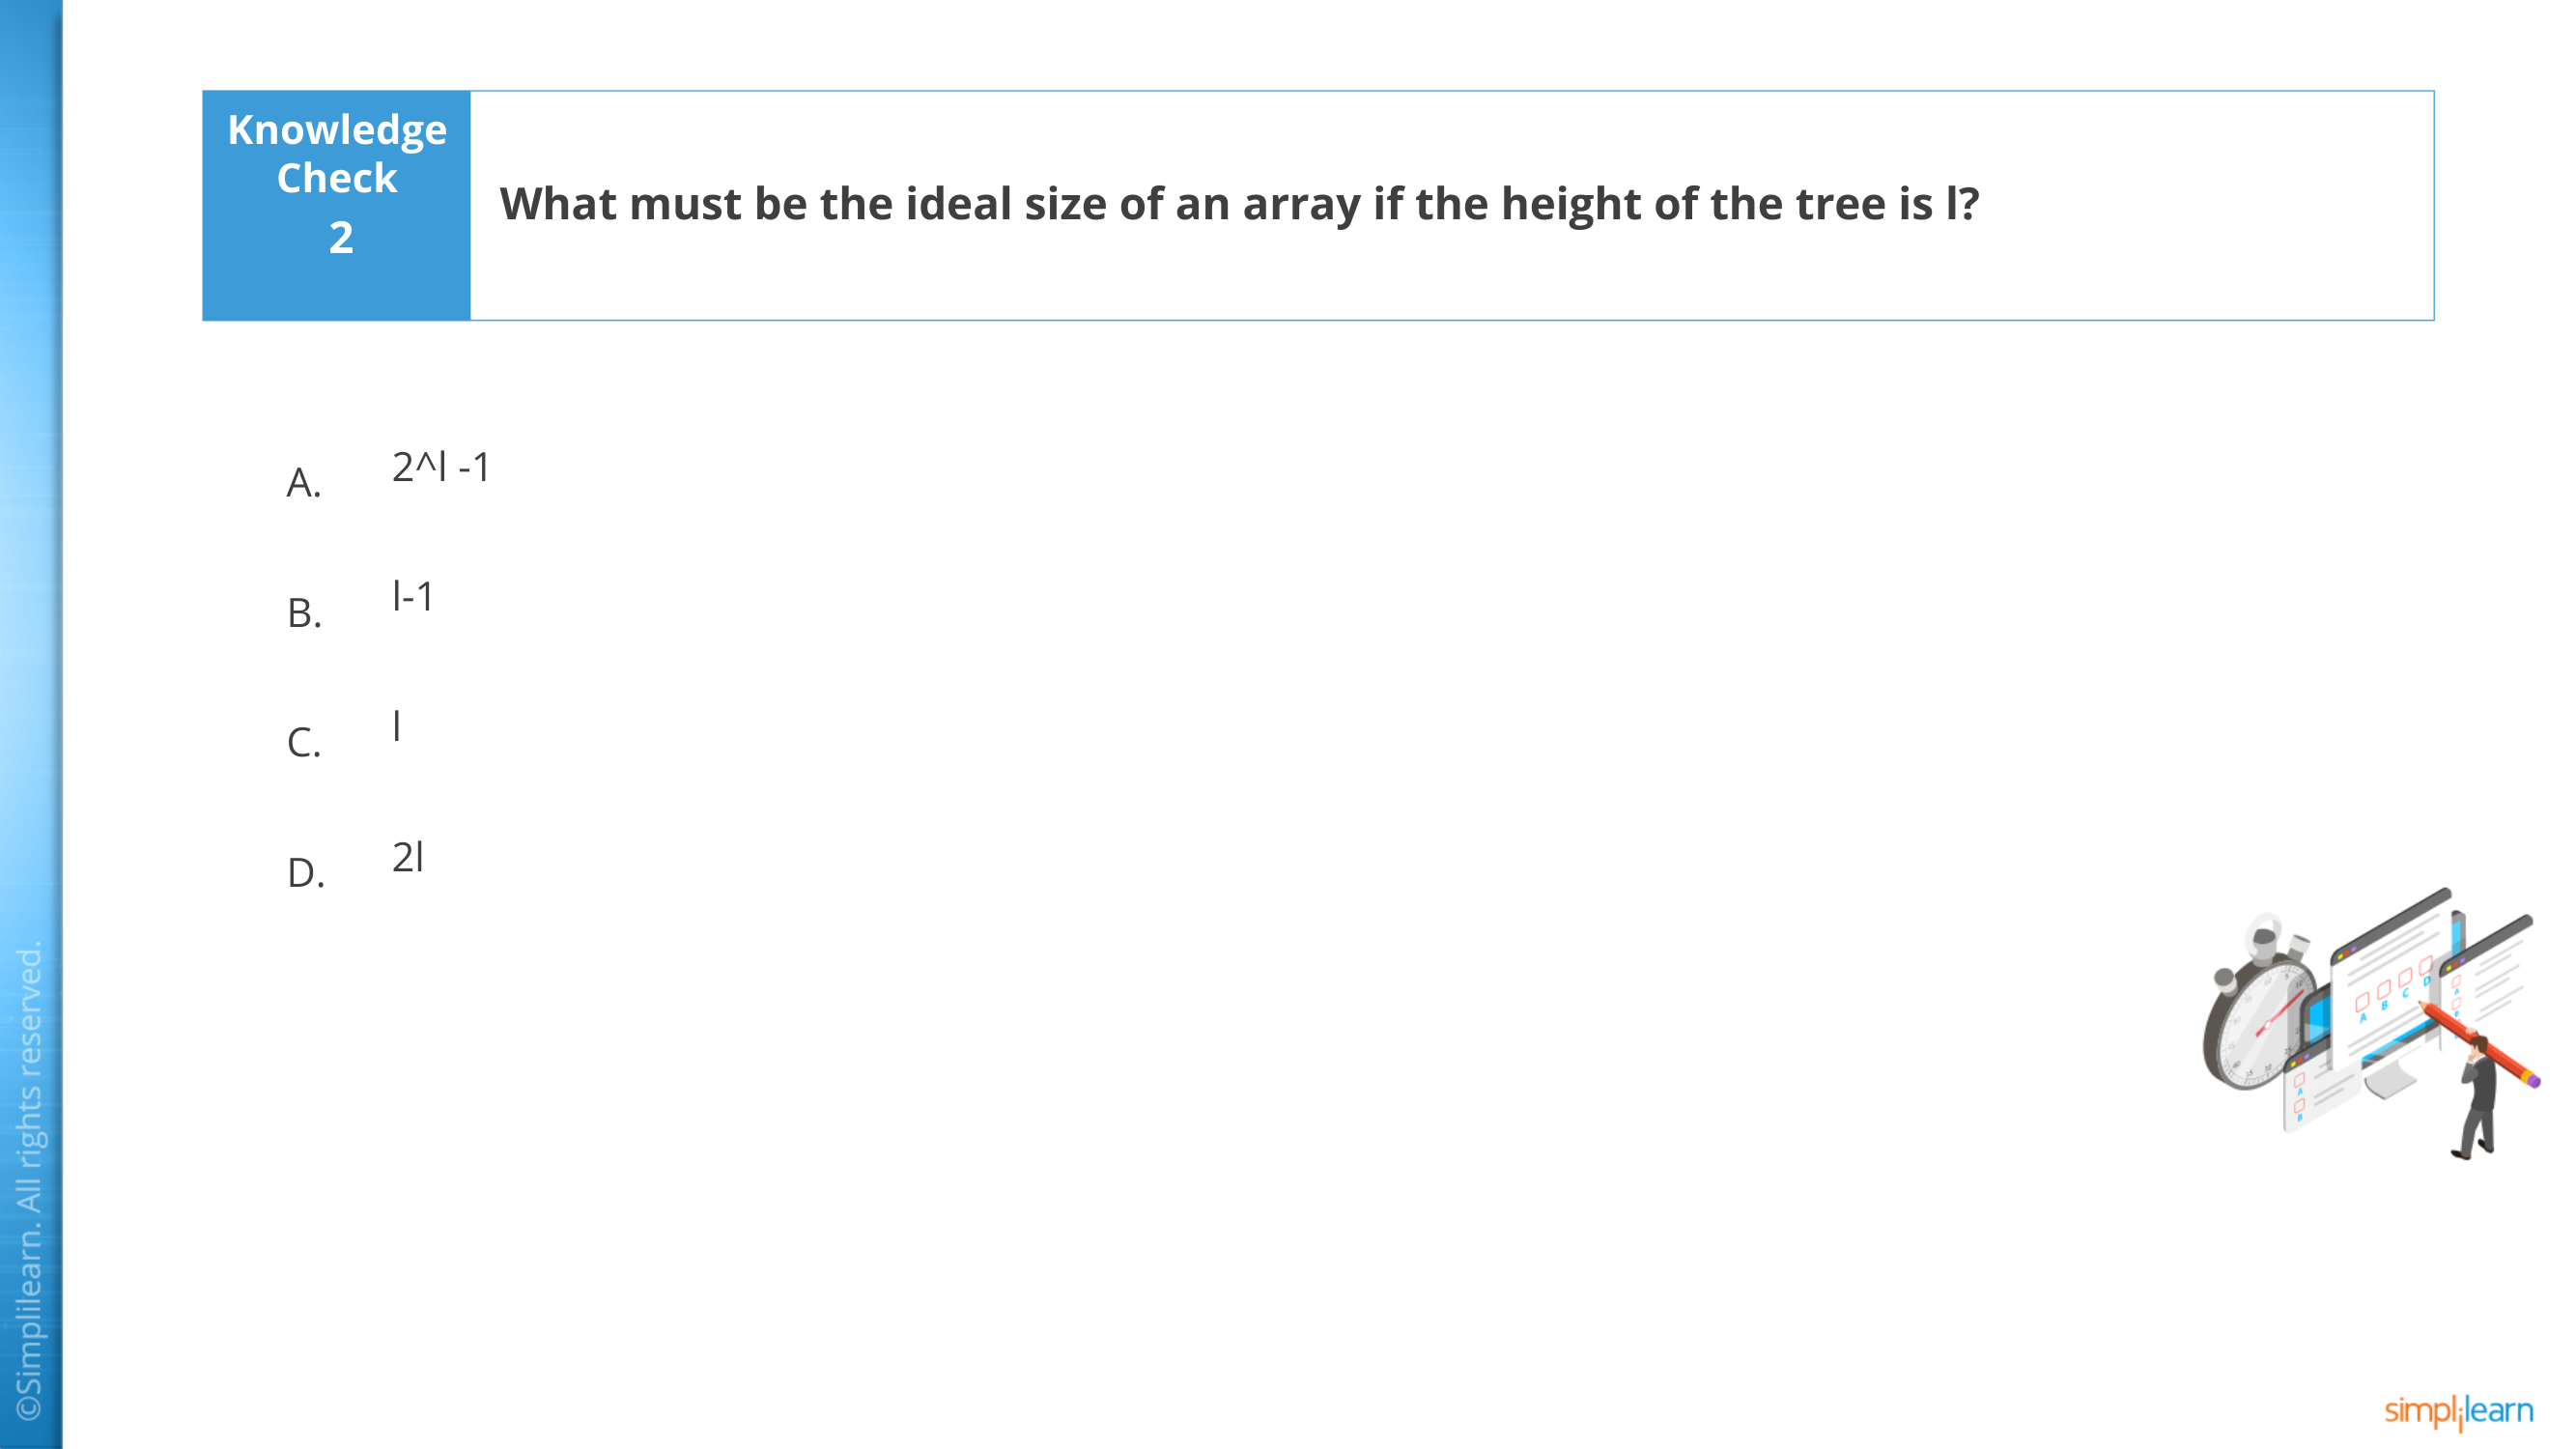

What must be the ideal size of an array if the height of the tree is l?
2
2^l -1
l-1
l
2l